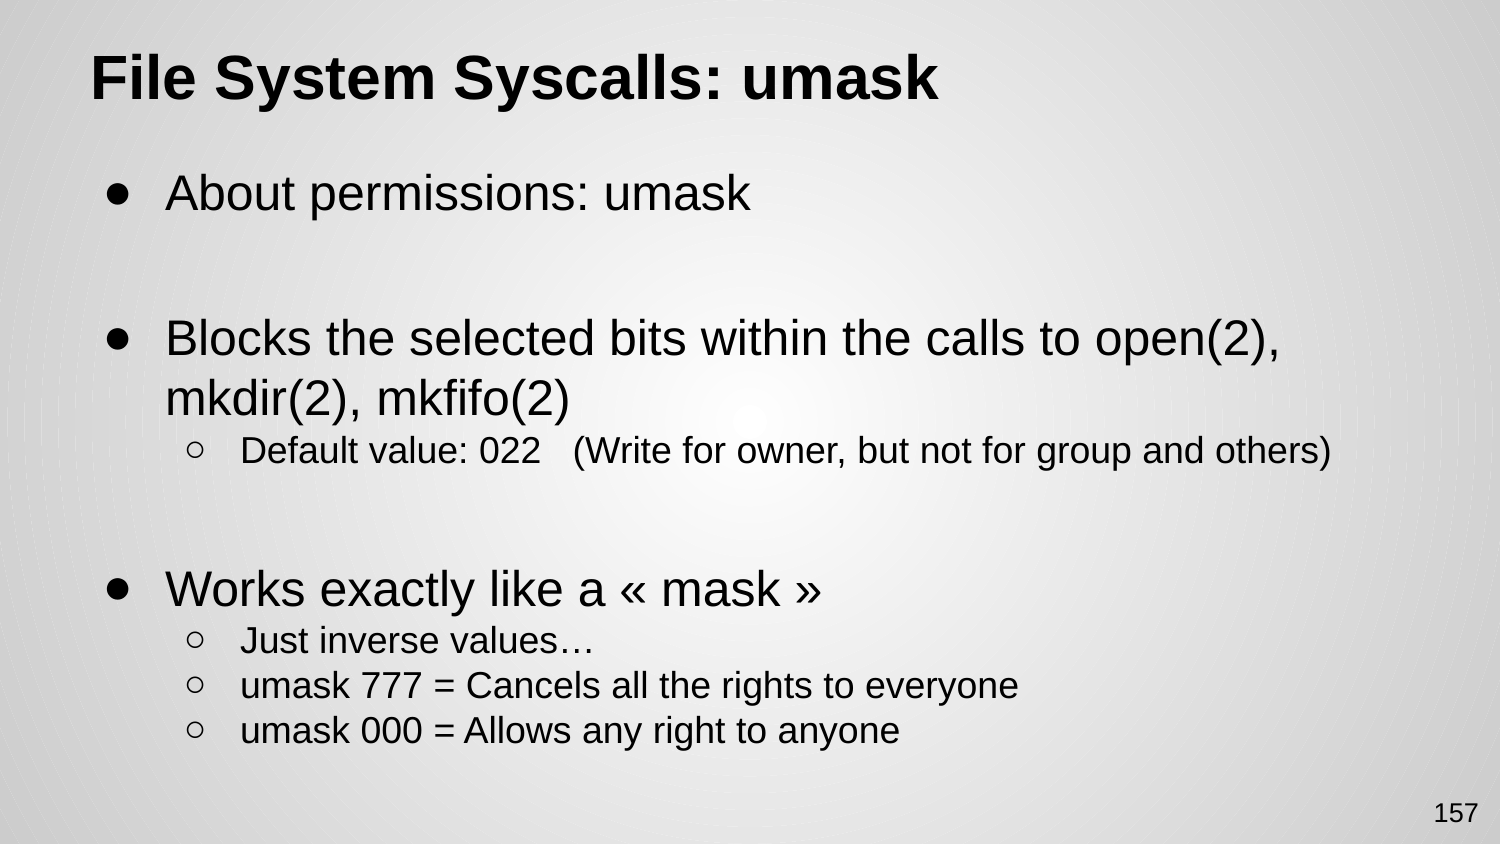

# File System Syscalls: umask
About permissions: umask

Blocks the selected bits within the calls to open(2), mkdir(2), mkfifo(2)
Default value: 022   (Write for owner, but not for group and others)

Works exactly like a « mask »
Just inverse values…
umask 777 = Cancels all the rights to everyone
umask 000 = Allows any right to anyone
157